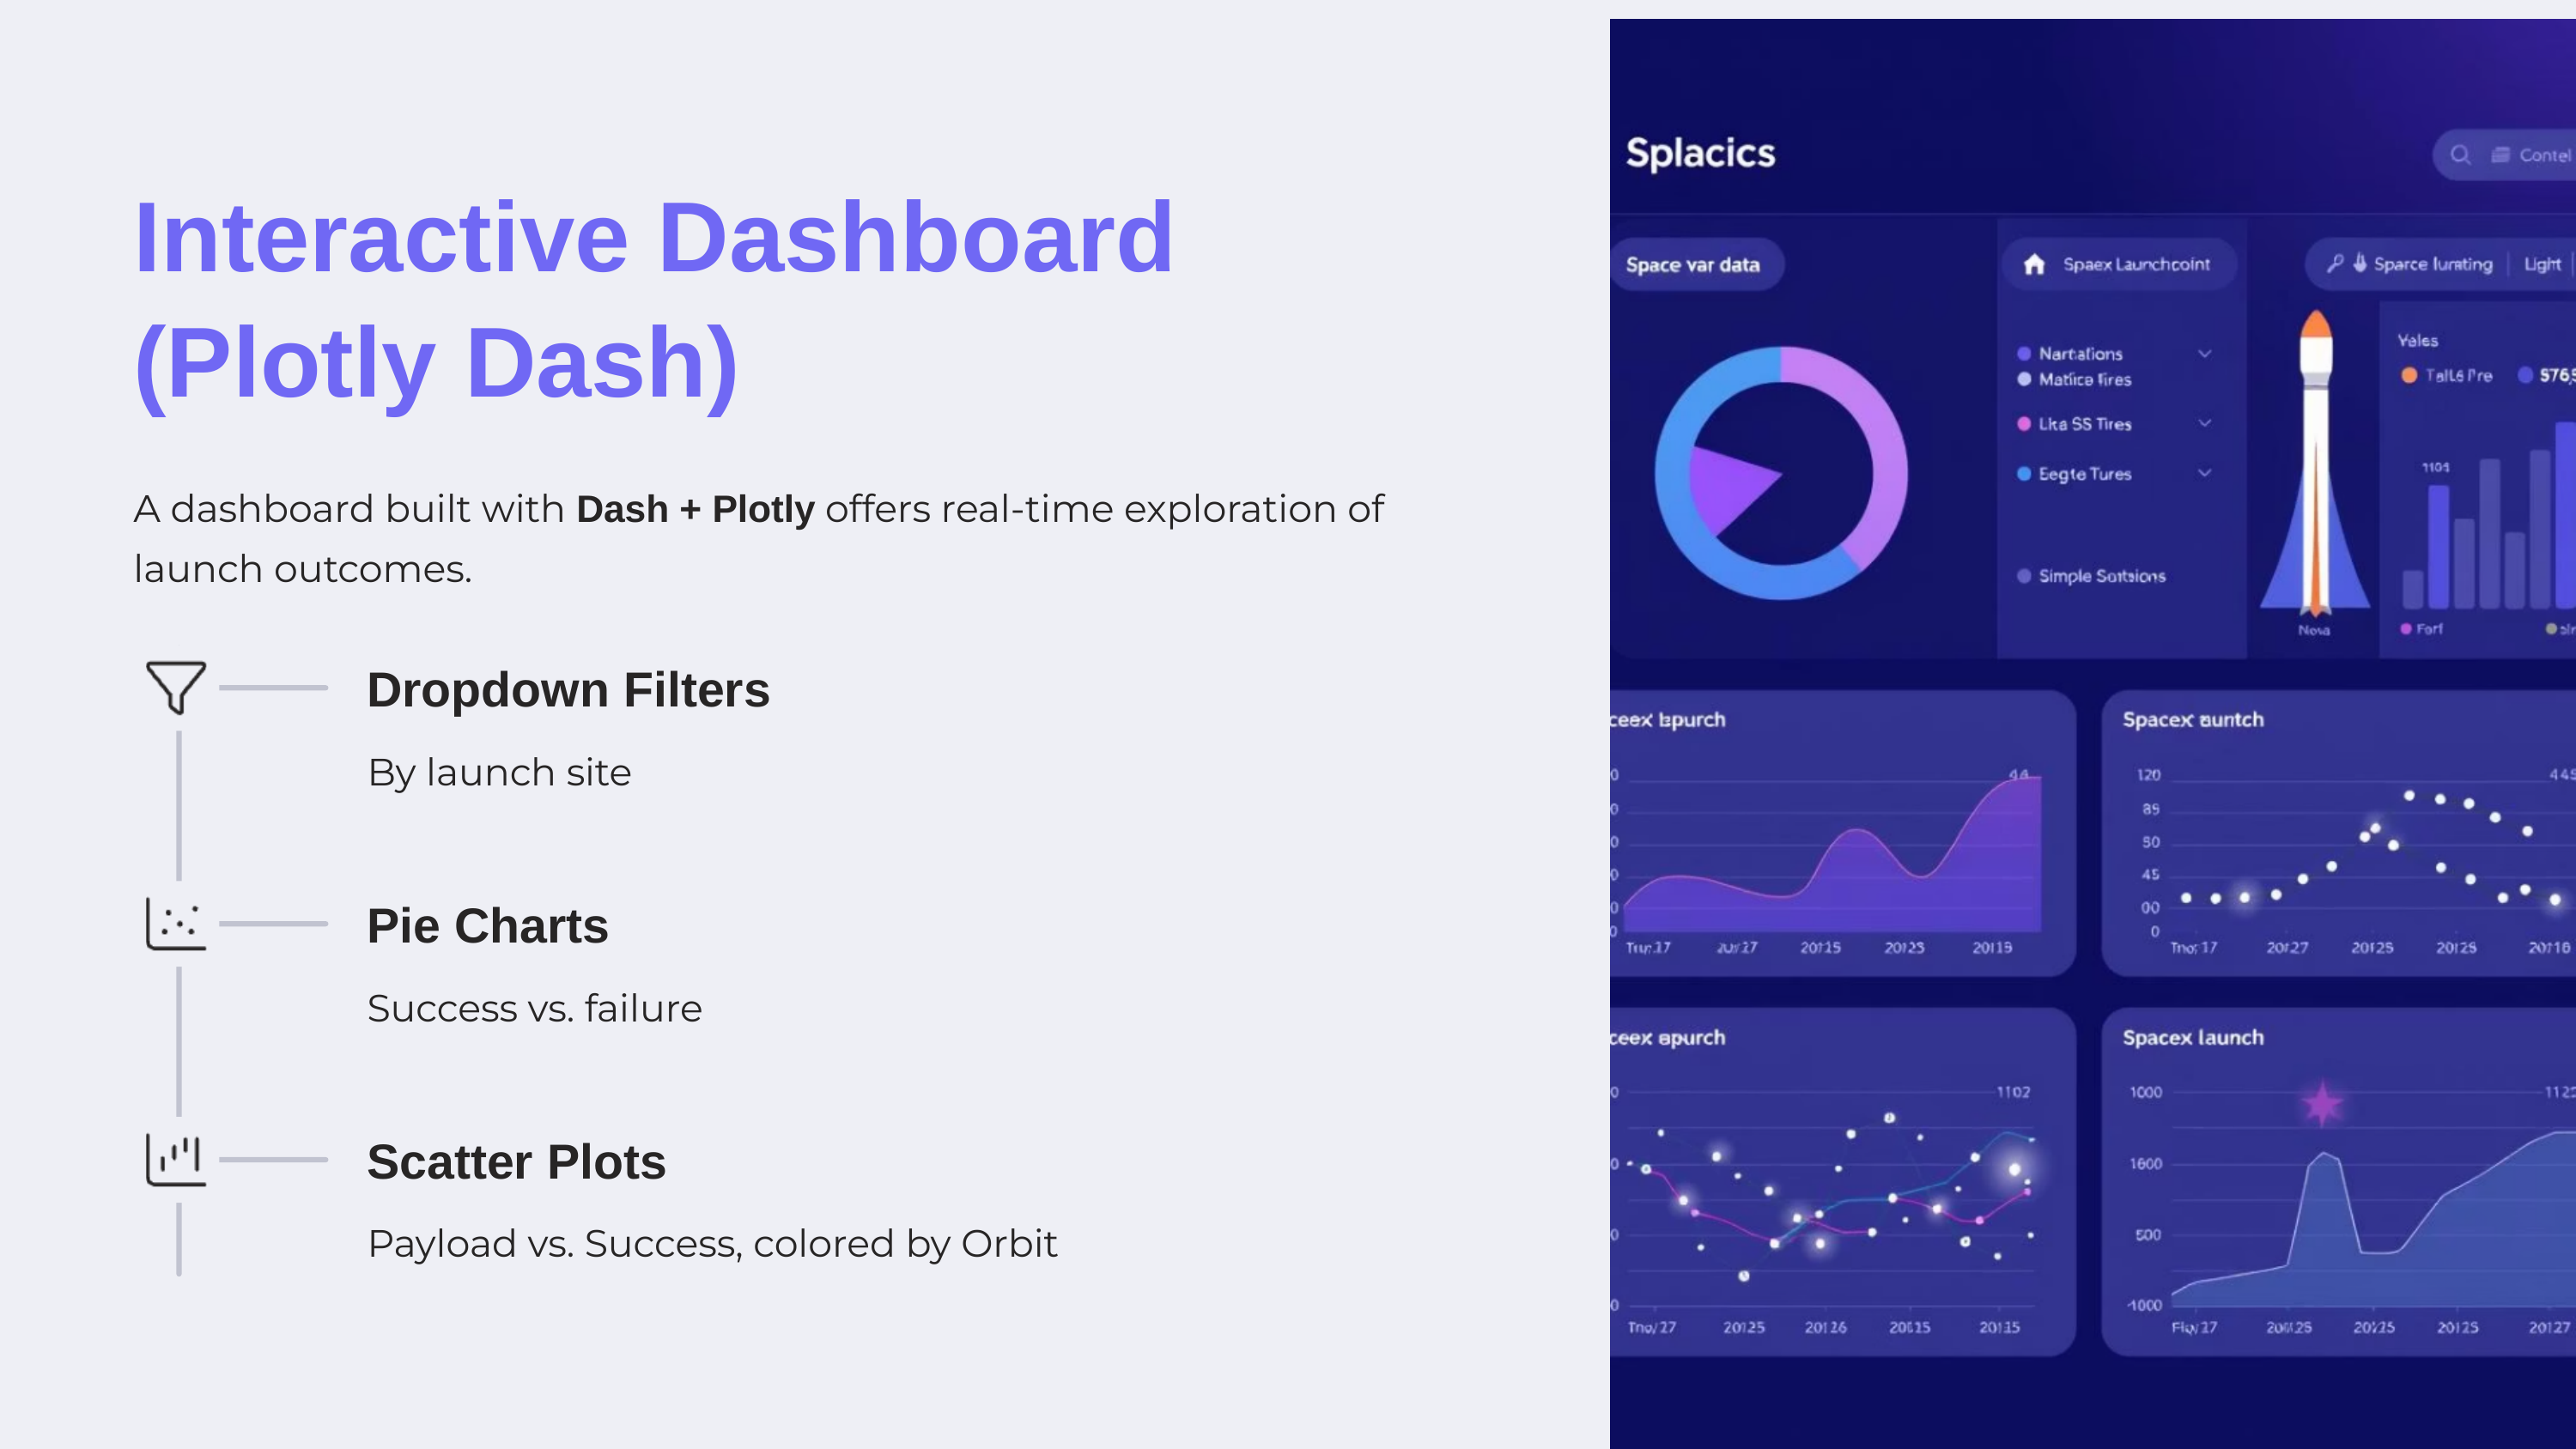

Interactive Dashboard (Plotly Dash)
A dashboard built with Dash + Plotly offers real-time exploration of launch outcomes.

Dropdown Filters

By launch site

Pie Charts

Success vs. failure

Scatter Plots

Payload vs. Success, colored by Orbit